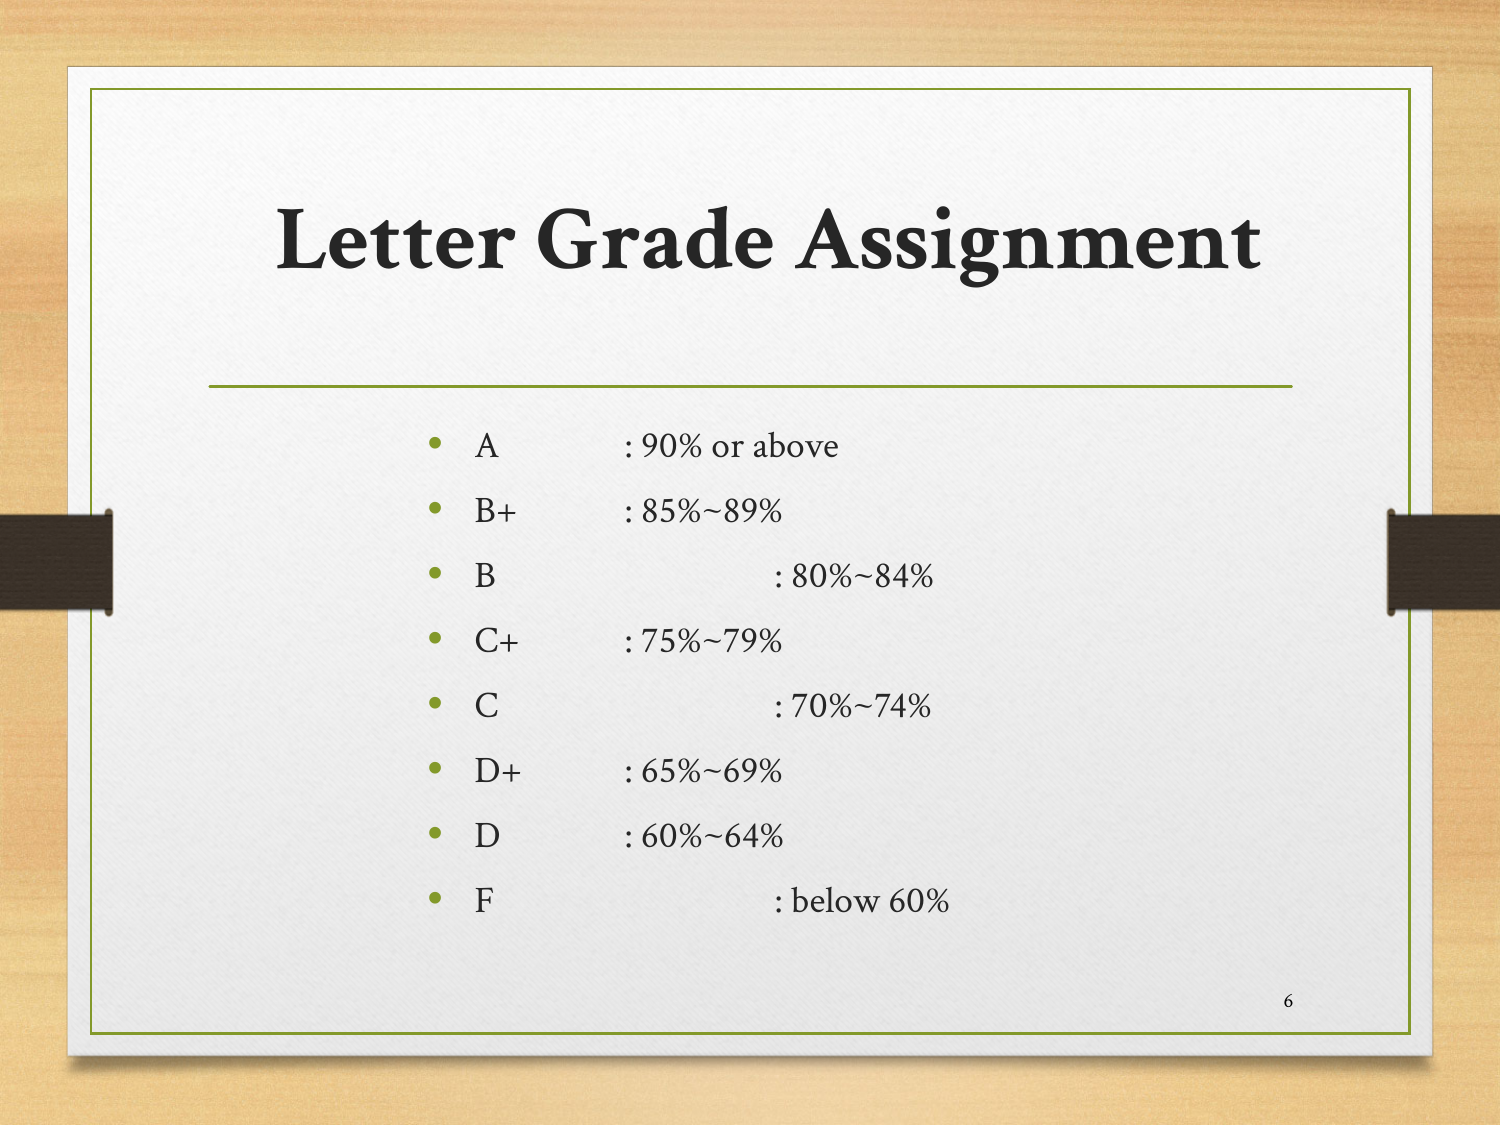

# Letter Grade Assignment
A 	: 90% or above
B+ 	: 85%~89%
B		: 80%~84%
C+ 	: 75%~79%
C		: 70%~74%
D+ 	: 65%~69%
D	: 60%~64%
F		: below 60%

6